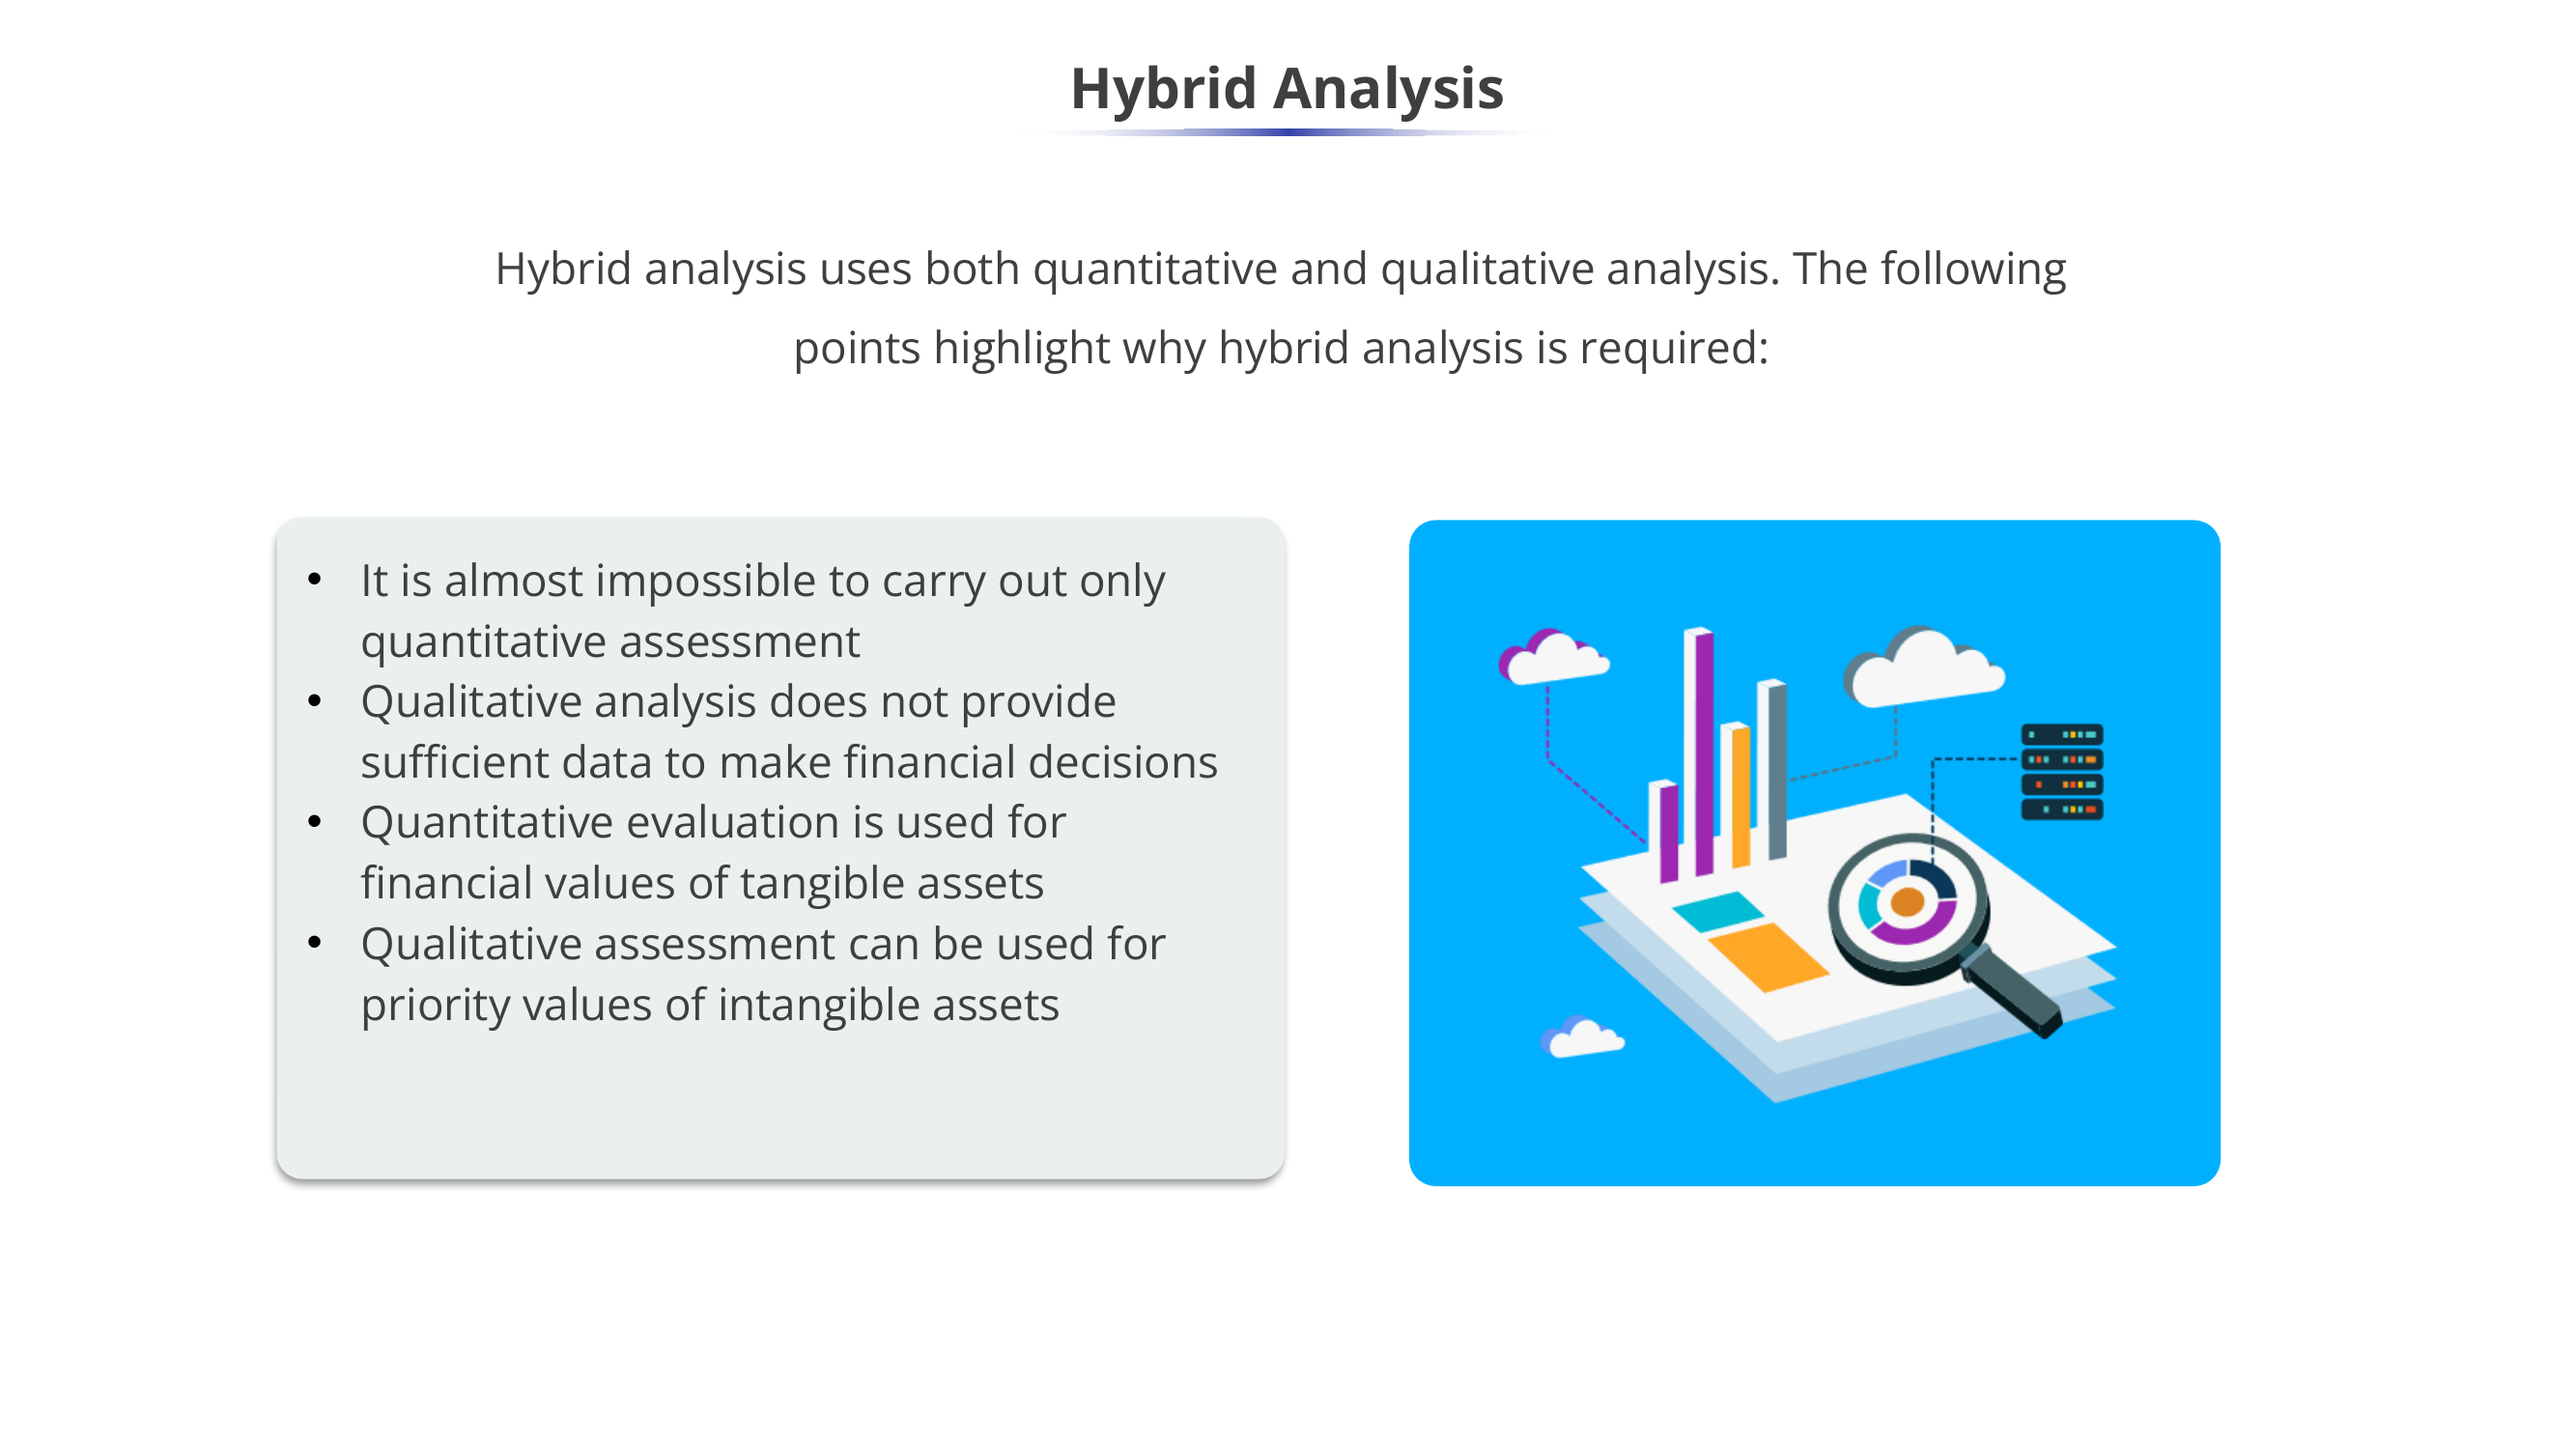

# Hybrid Analysis

Hybrid analysis uses both quantitative and qualitative analysis. The following points highlight why hybrid analysis is required:

It is almost impossible to carry out only quantitative assessment
Qualitative analysis does not provide sufficient data to make financial decisions
Quantitative evaluation is used for financial values of tangible assets
Qualitative assessment can be used for priority values of intangible assets